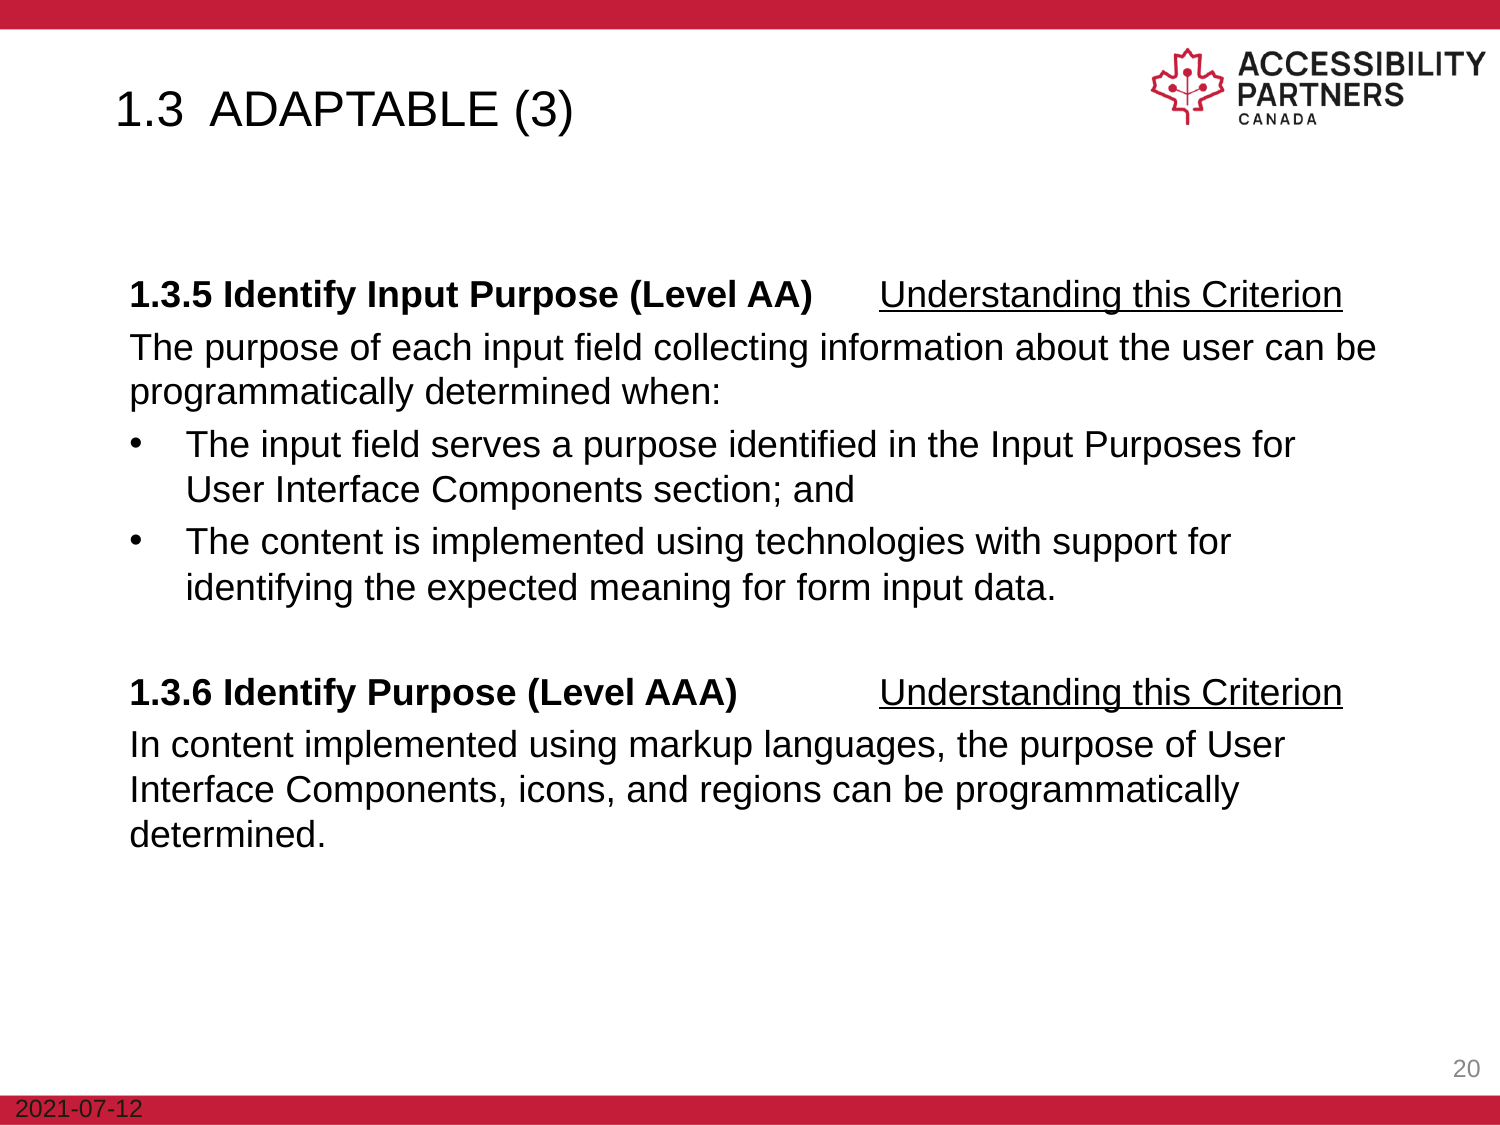

1.3  ADAPTABLE (3)
1.3.5 Identify Input Purpose (Level AA)	Understanding this Criterion
The purpose of each input field collecting information about the user can be programmatically determined when:
The input field serves a purpose identified in the Input Purposes for User Interface Components section; and
The content is implemented using technologies with support for identifying the expected meaning for form input data.

1.3.6 Identify Purpose (Level AAA)	Understanding this Criterion
In content implemented using markup languages, the purpose of User Interface Components, icons, and regions can be programmatically determined.

20
2021-07-12